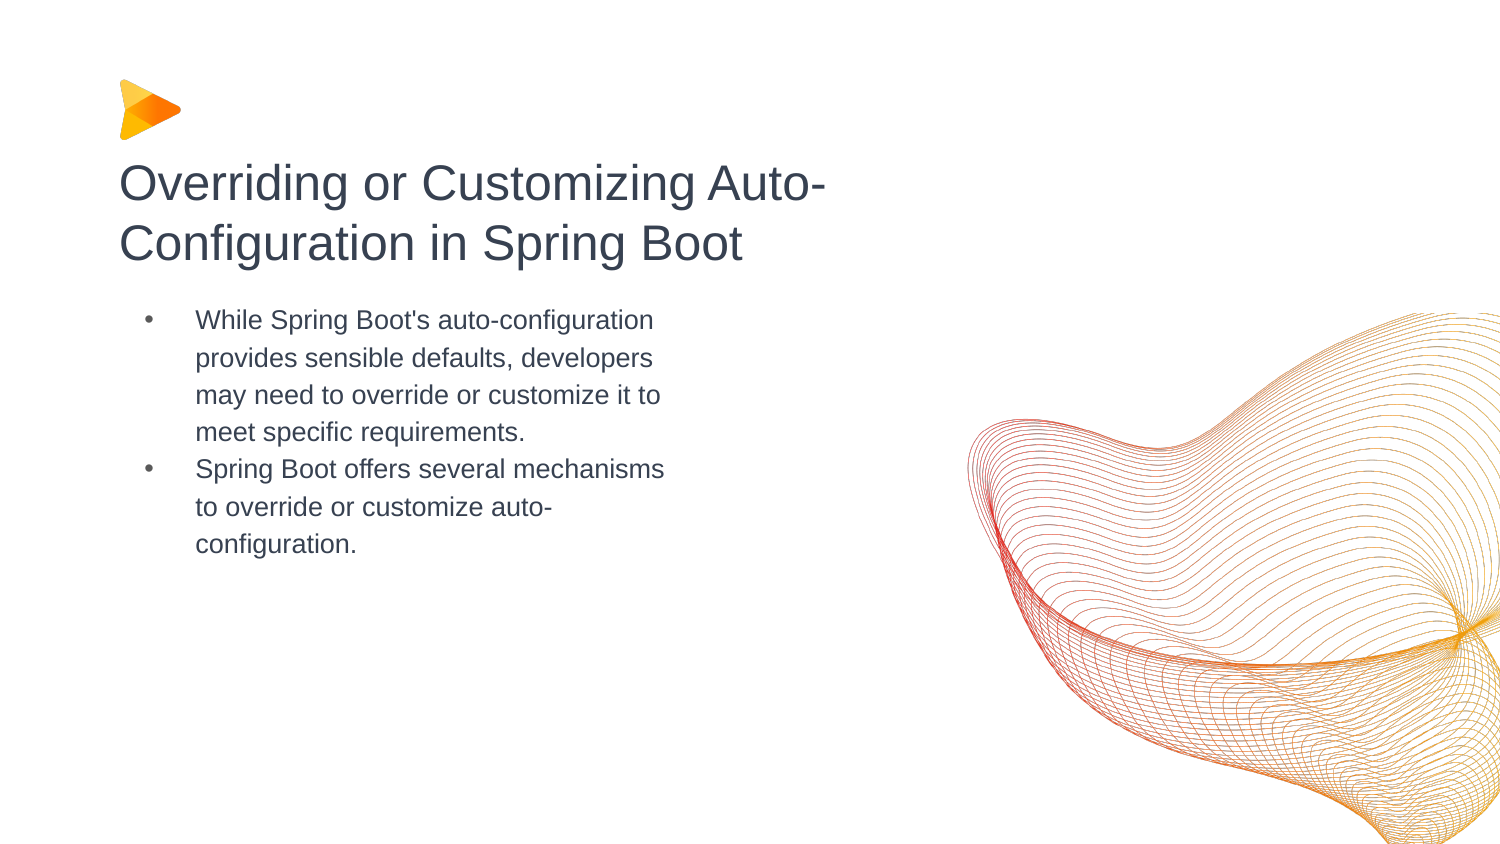

# Overriding or Customizing Auto-Configuration in Spring Boot
While Spring Boot's auto-configuration provides sensible defaults, developers may need to override or customize it to meet specific requirements.
Spring Boot offers several mechanisms to override or customize auto-configuration.